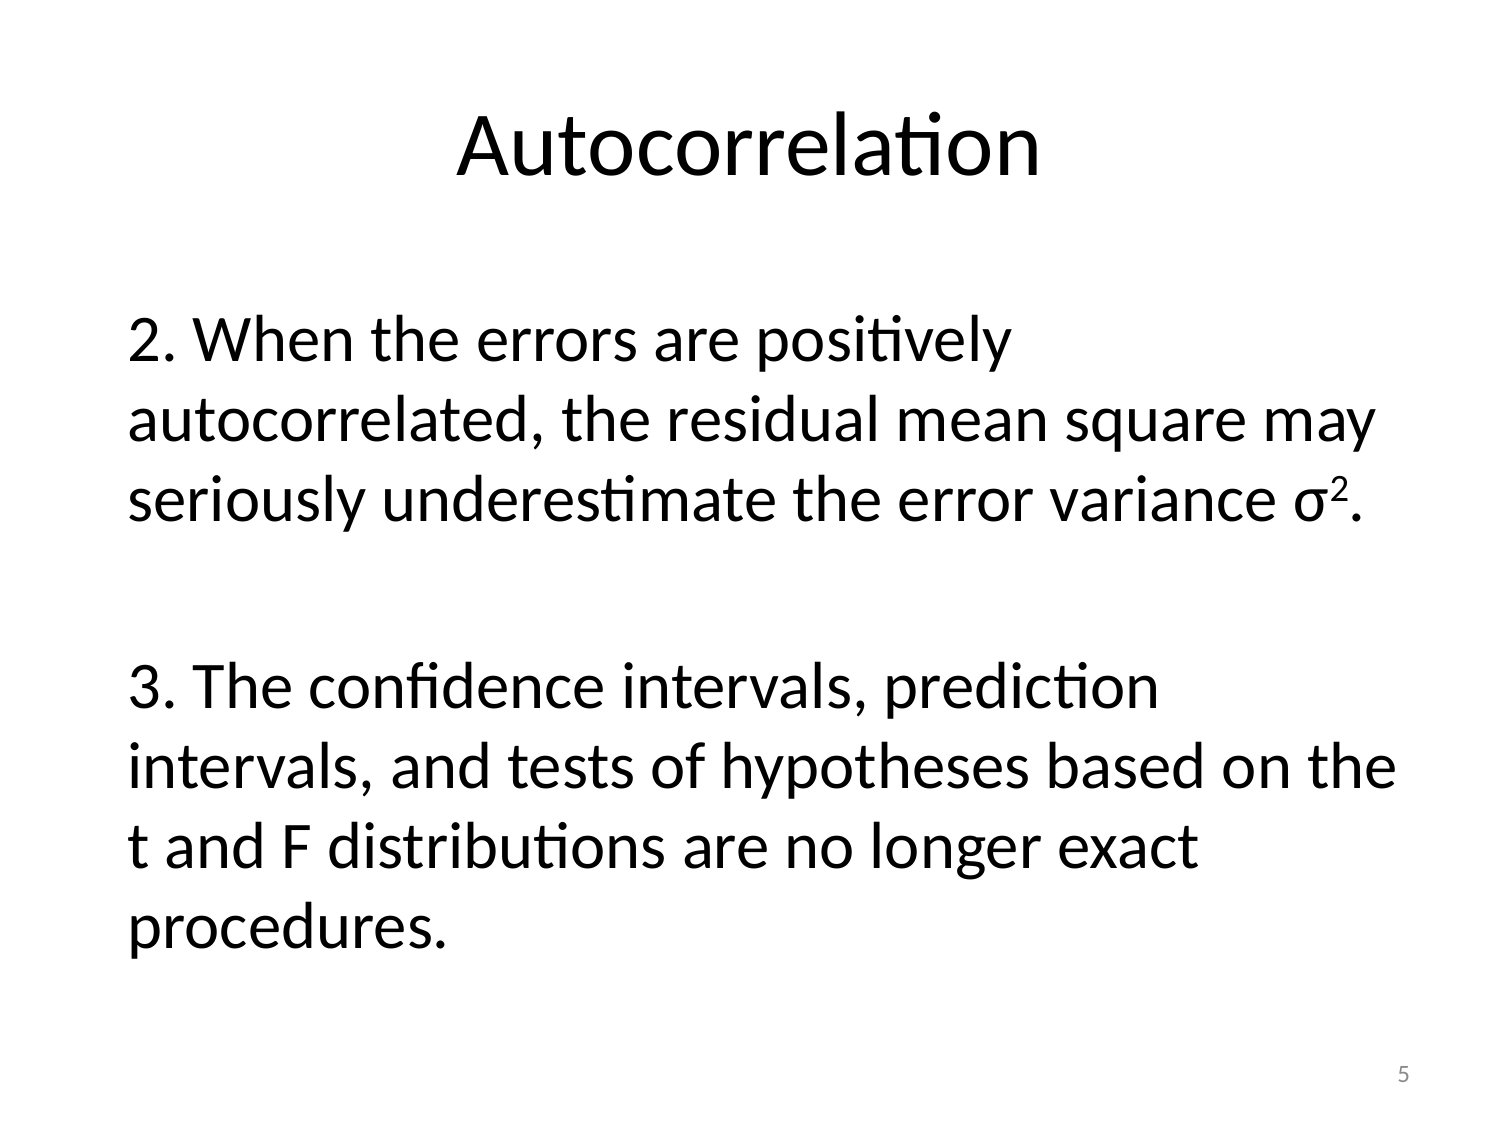

# Autocorrelation
2. When the errors are positively autocorrelated, the residual mean square may seriously underestimate the error variance σ2.

3. The confidence intervals, prediction intervals, and tests of hypotheses based on the t and F distributions are no longer exact procedures.
5